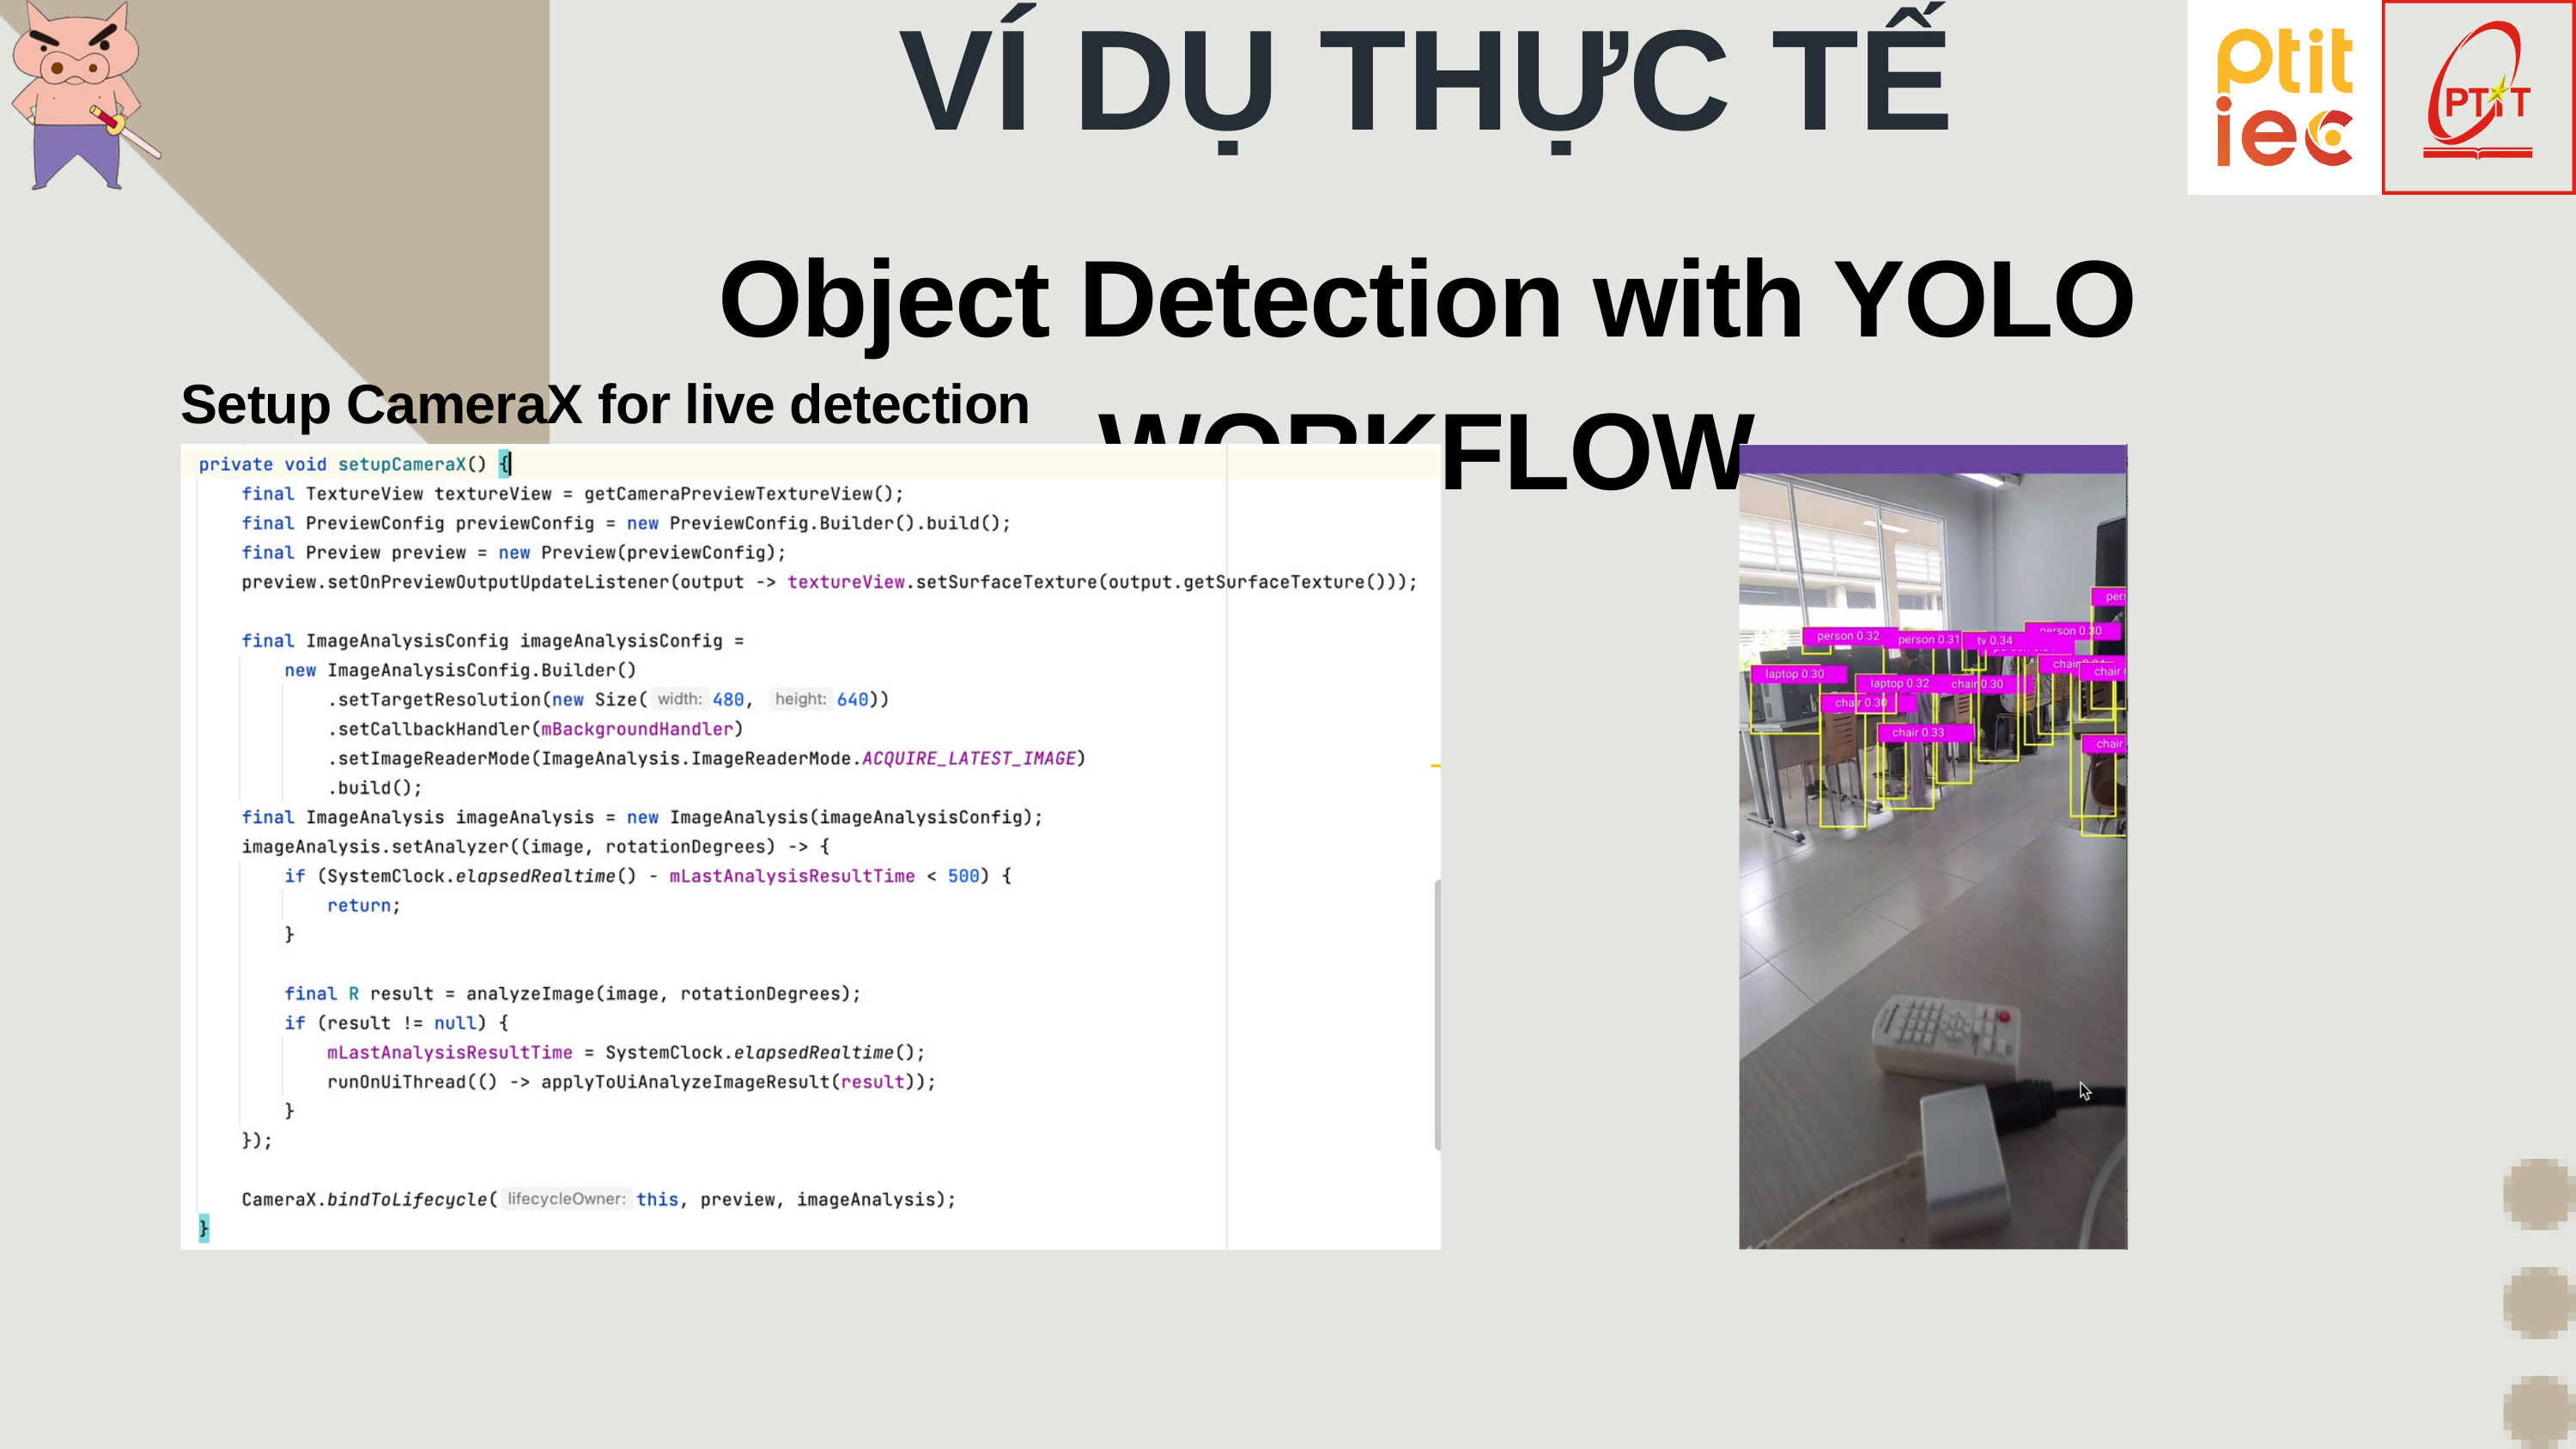

VÍ DỤ THỰC TẾ

Object Detection with YOLO WORKFLOW
Setup CameraX for live detection